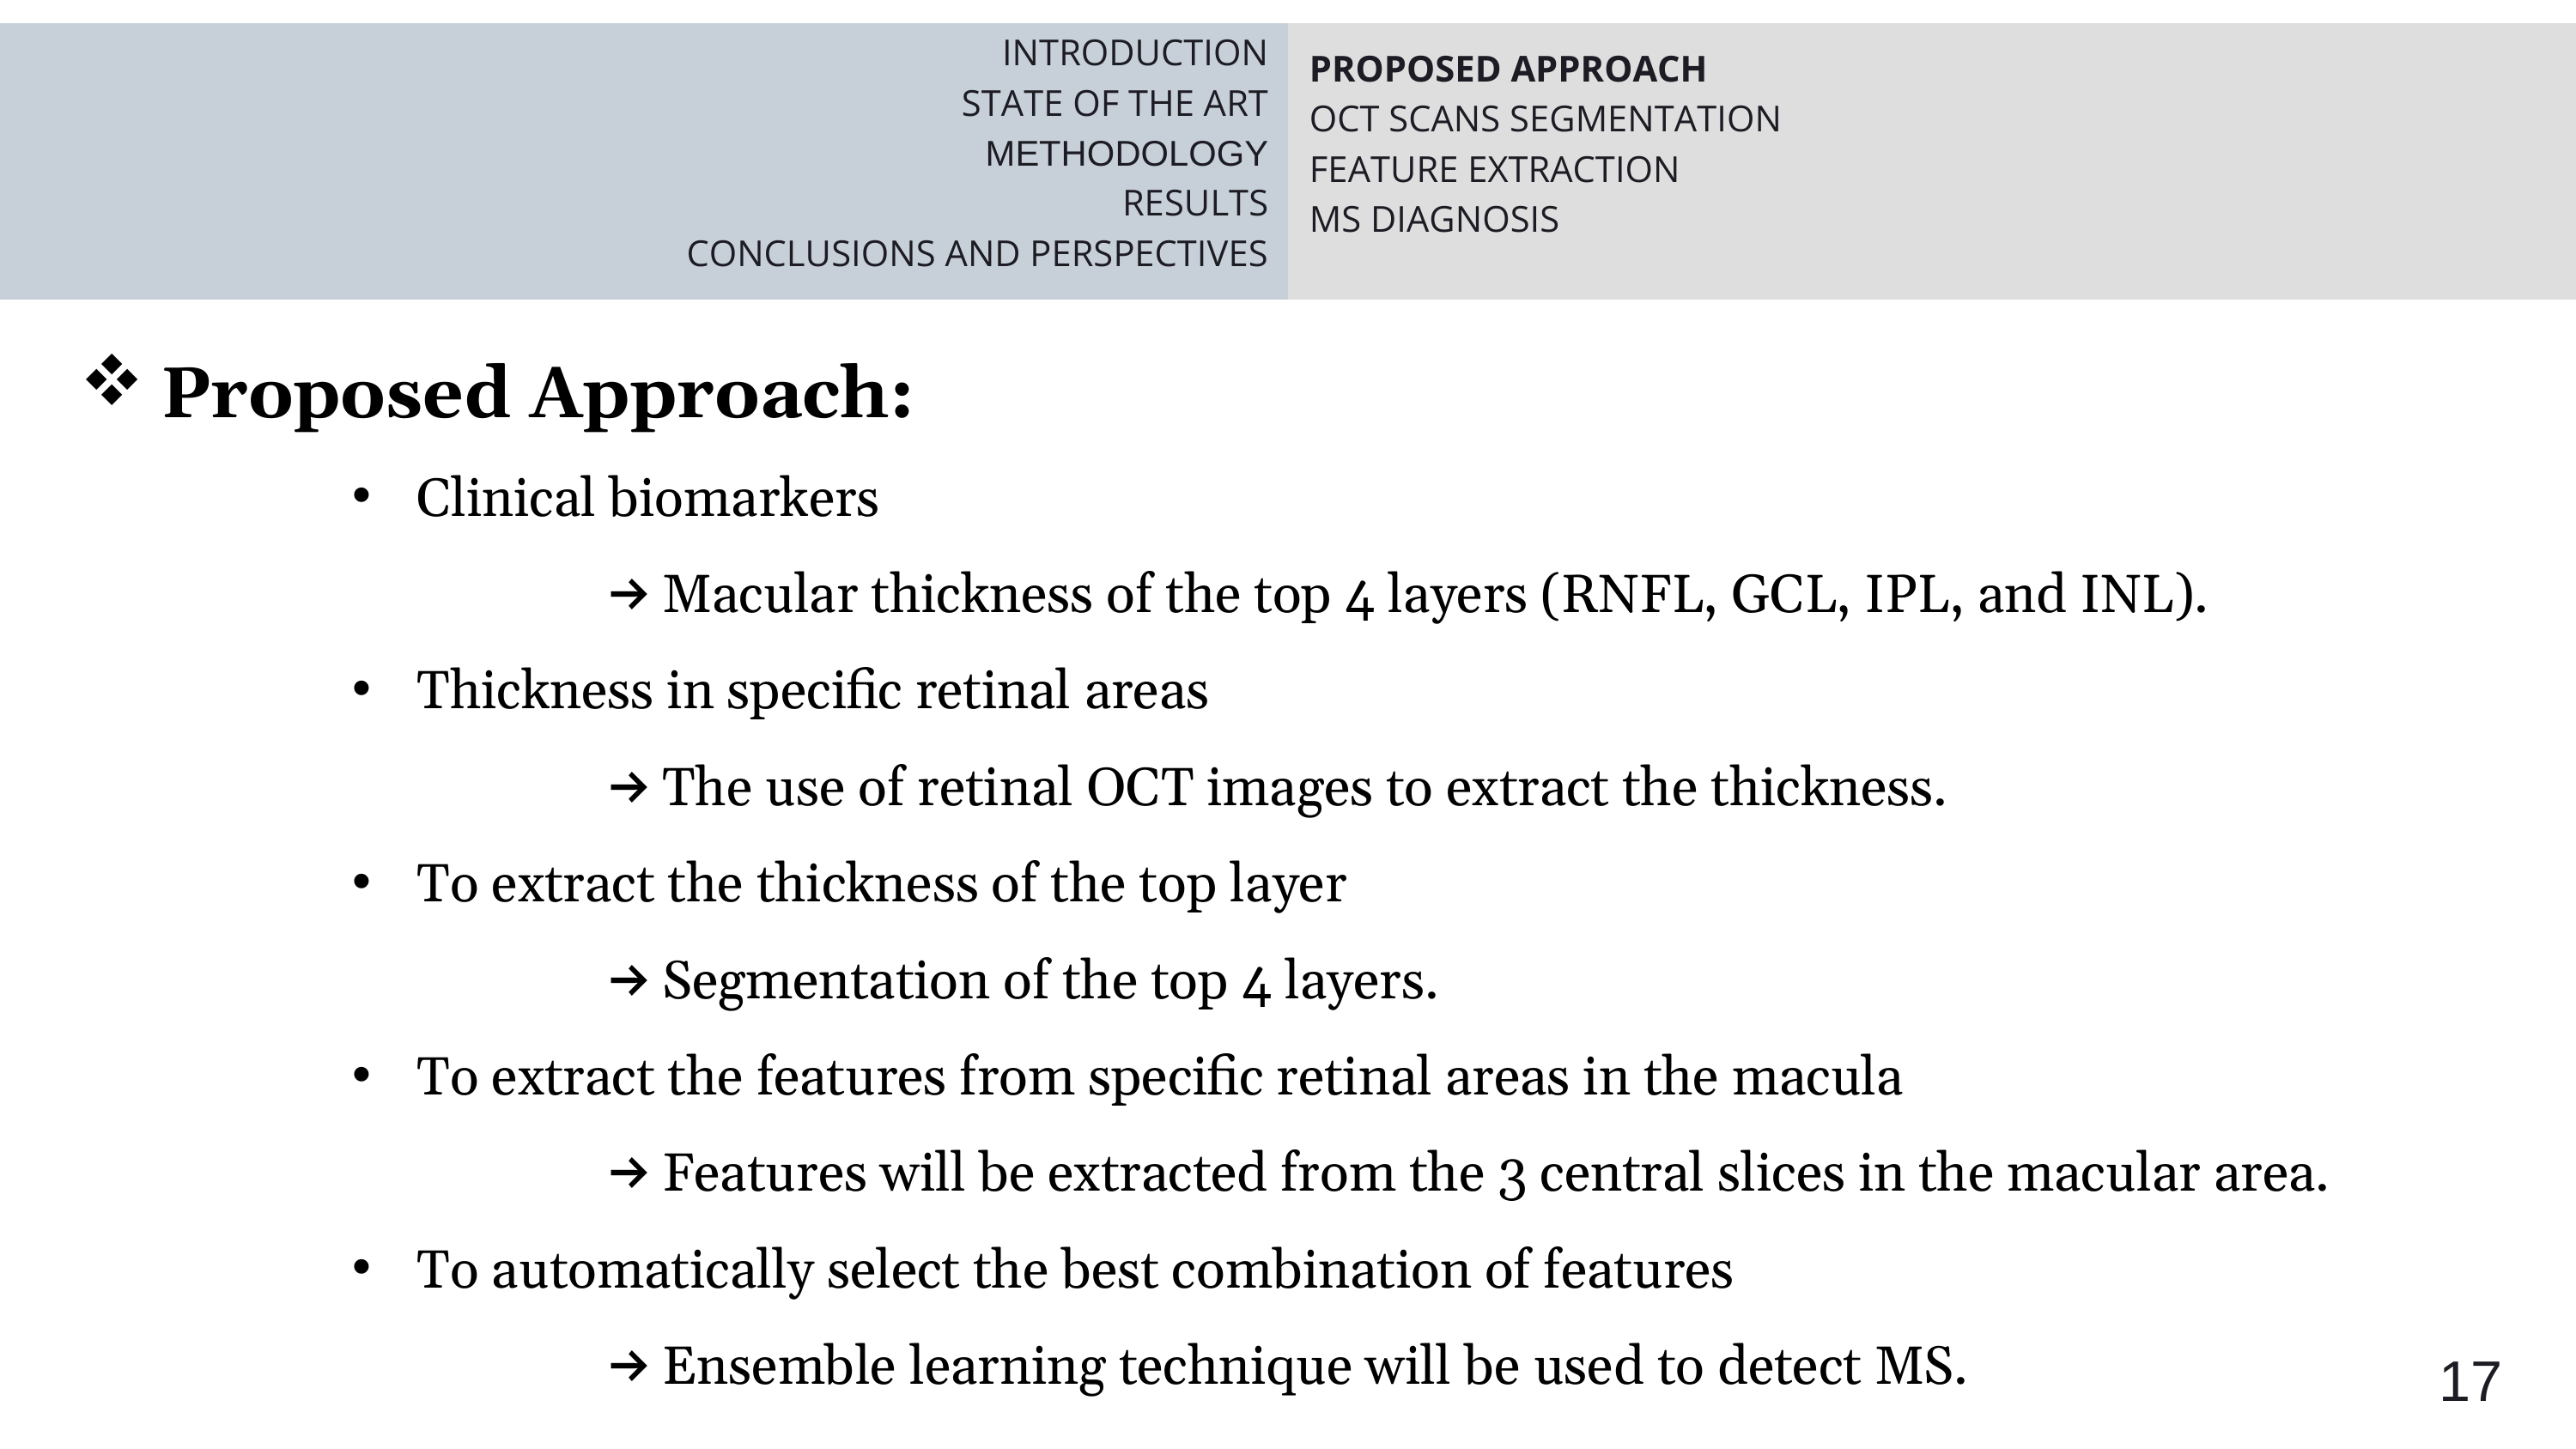

INTRODUCTION
STATE OF THE ART
METHODOLOGY
RESULTS
CONCLUSIONS AND PERSPECTIVES

PROPOSED APPROACH
OCT SCANS SEGMENTATION
FEATURE EXTRACTION
MS DIAGNOSIS
Proposed Approach:

Clinical biomarkers
		→ Macular thickness of the top 4 layers (RNFL, GCL, IPL, and INL).
Thickness in specific retinal areas
		→ The use of retinal OCT images to extract the thickness.
To extract the thickness of the top layer
		→ Segmentation of the top 4 layers.
To extract the features from specific retinal areas in the macula
		→ Features will be extracted from the 3 central slices in the macular area.
To automatically select the best combination of features
		→ Ensemble learning technique will be used to detect MS.
17